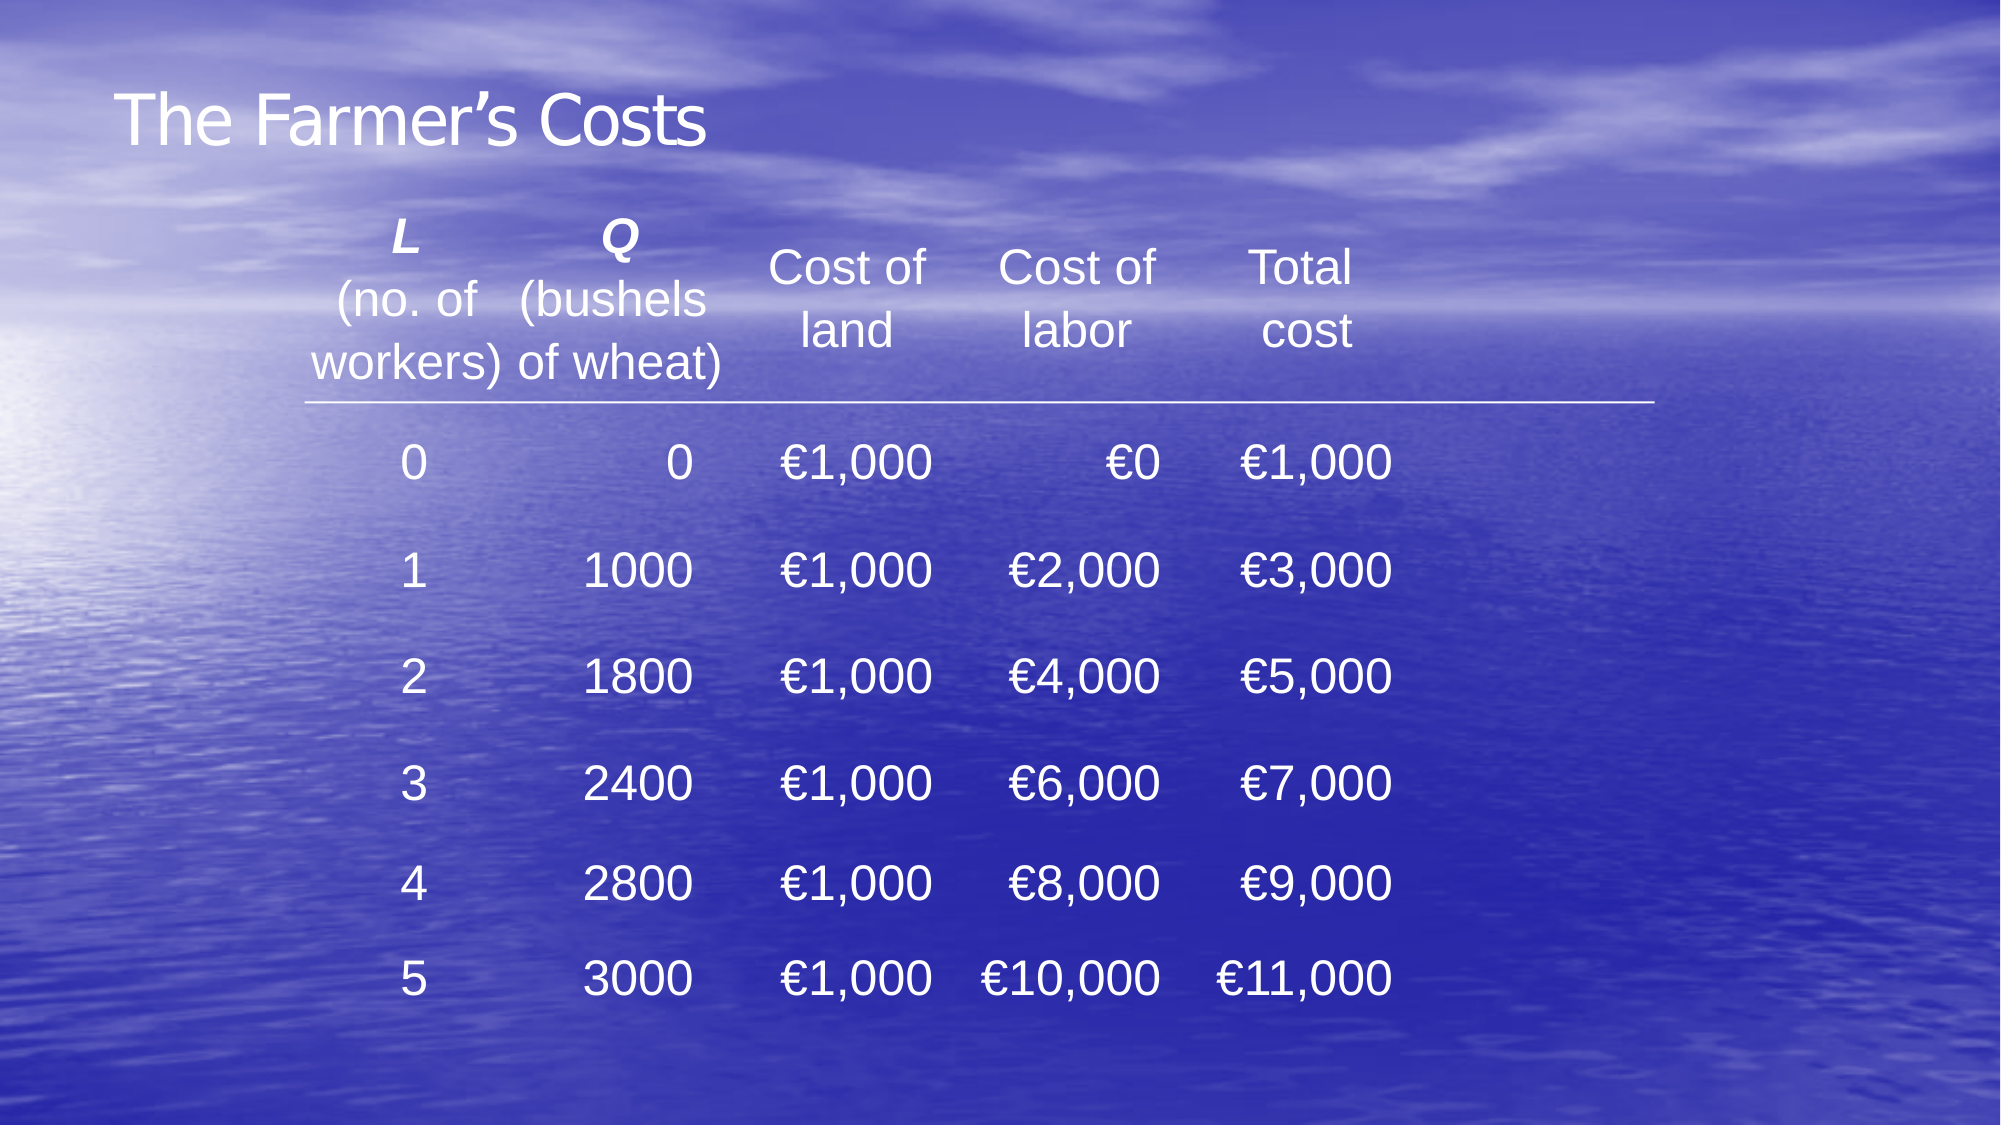

0
The Farmer’s Costs

L
(no. of workers)

Q
(bushels
of wheat)
Cost of land
Cost of labor
Total
cost

0

0

€1,000
€1,000
€1,000
€1,000
€1,000
€1,000
€0
€2,000
€4,000
€6,000
€8,000
€10,000
€1,000
€3,000
€5,000
€7,000
€9,000
€11,000
1

1000

2

1800

3

2400

4

2800

5

3000